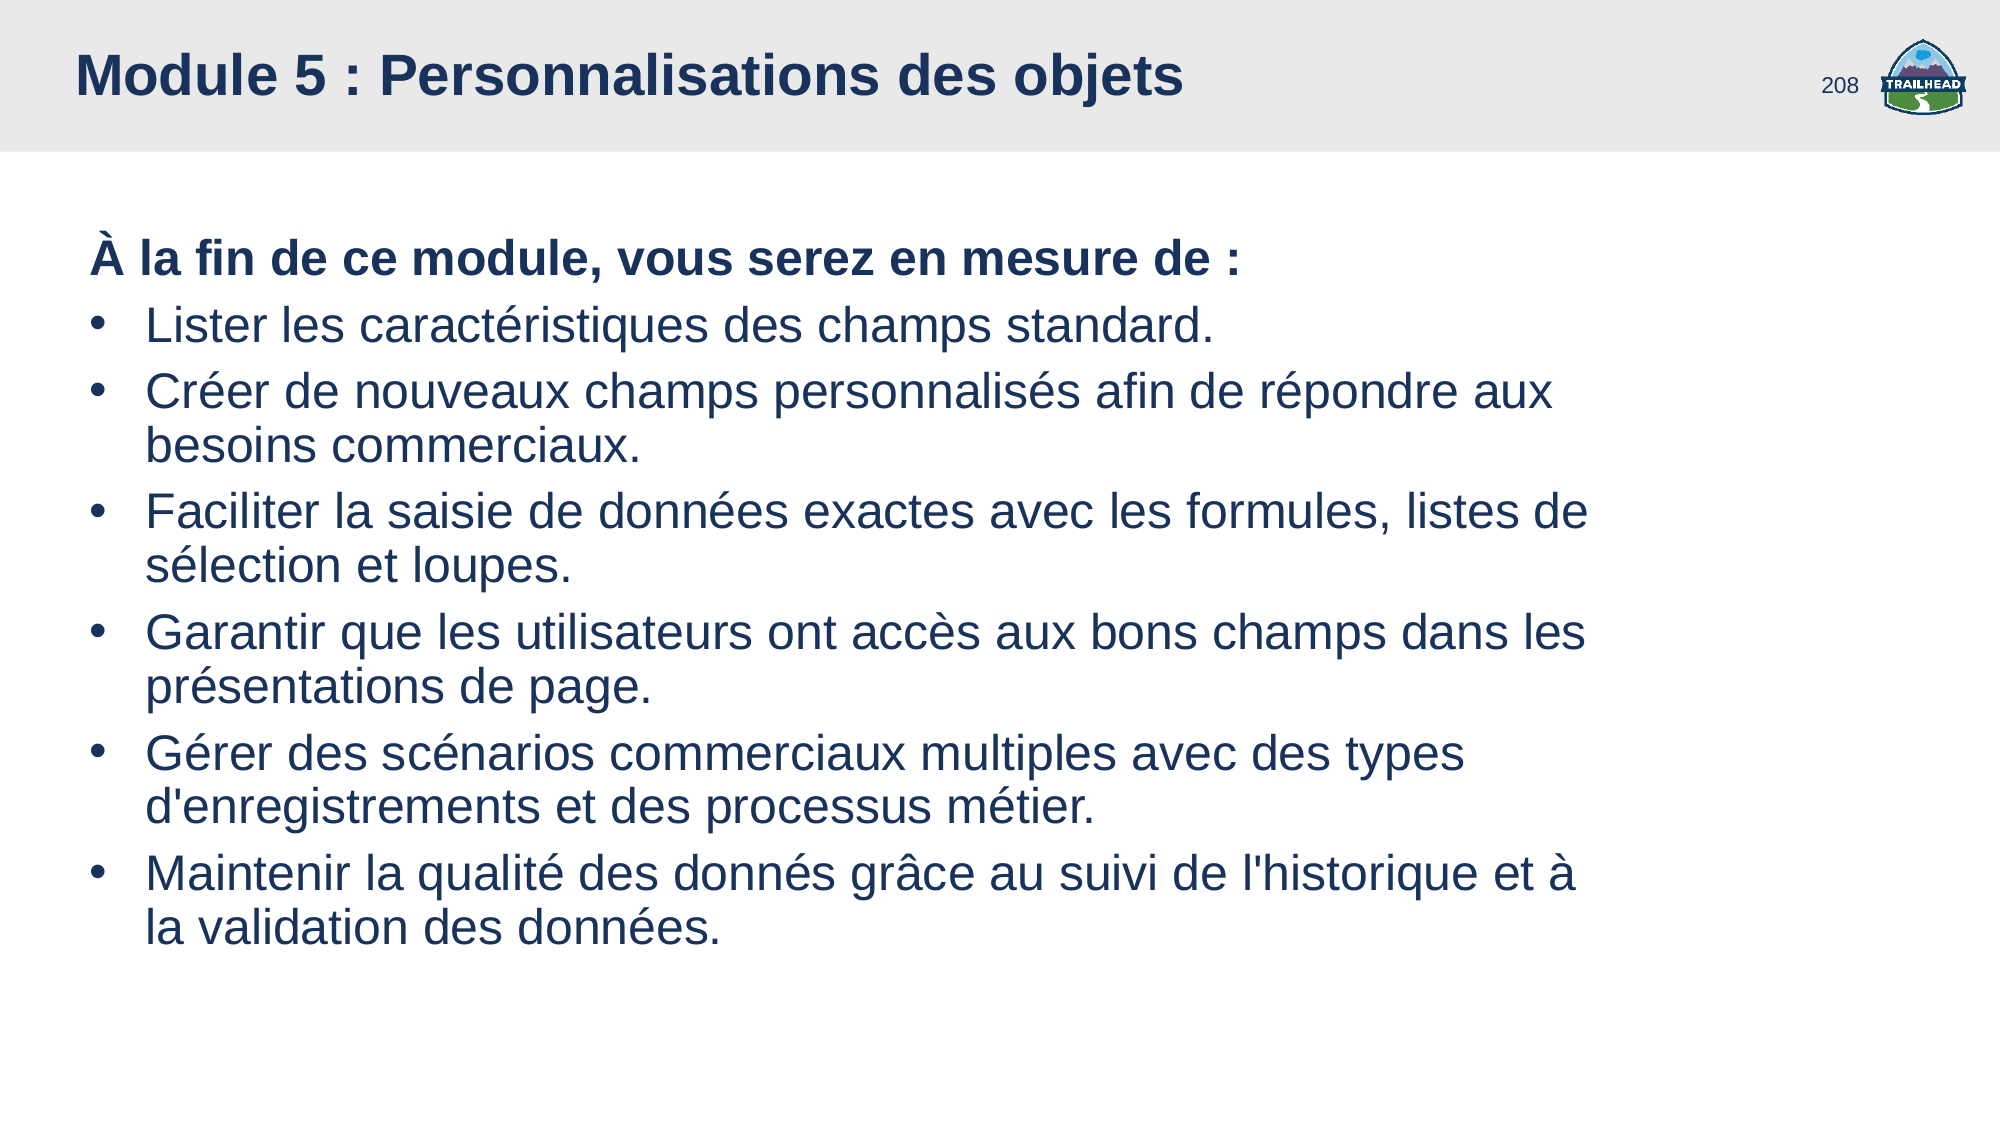

Module 5 : Personnalisations des objets
208
À la fin de ce module, vous serez en mesure de :
Lister les caractéristiques des champs standard.
Créer de nouveaux champs personnalisés afin de répondre aux besoins commerciaux.
Faciliter la saisie de données exactes avec les formules, listes de sélection et loupes.
Garantir que les utilisateurs ont accès aux bons champs dans les présentations de page.
Gérer des scénarios commerciaux multiples avec des types d'enregistrements et des processus métier.
Maintenir la qualité des donnés grâce au suivi de l'historique et à la validation des données.